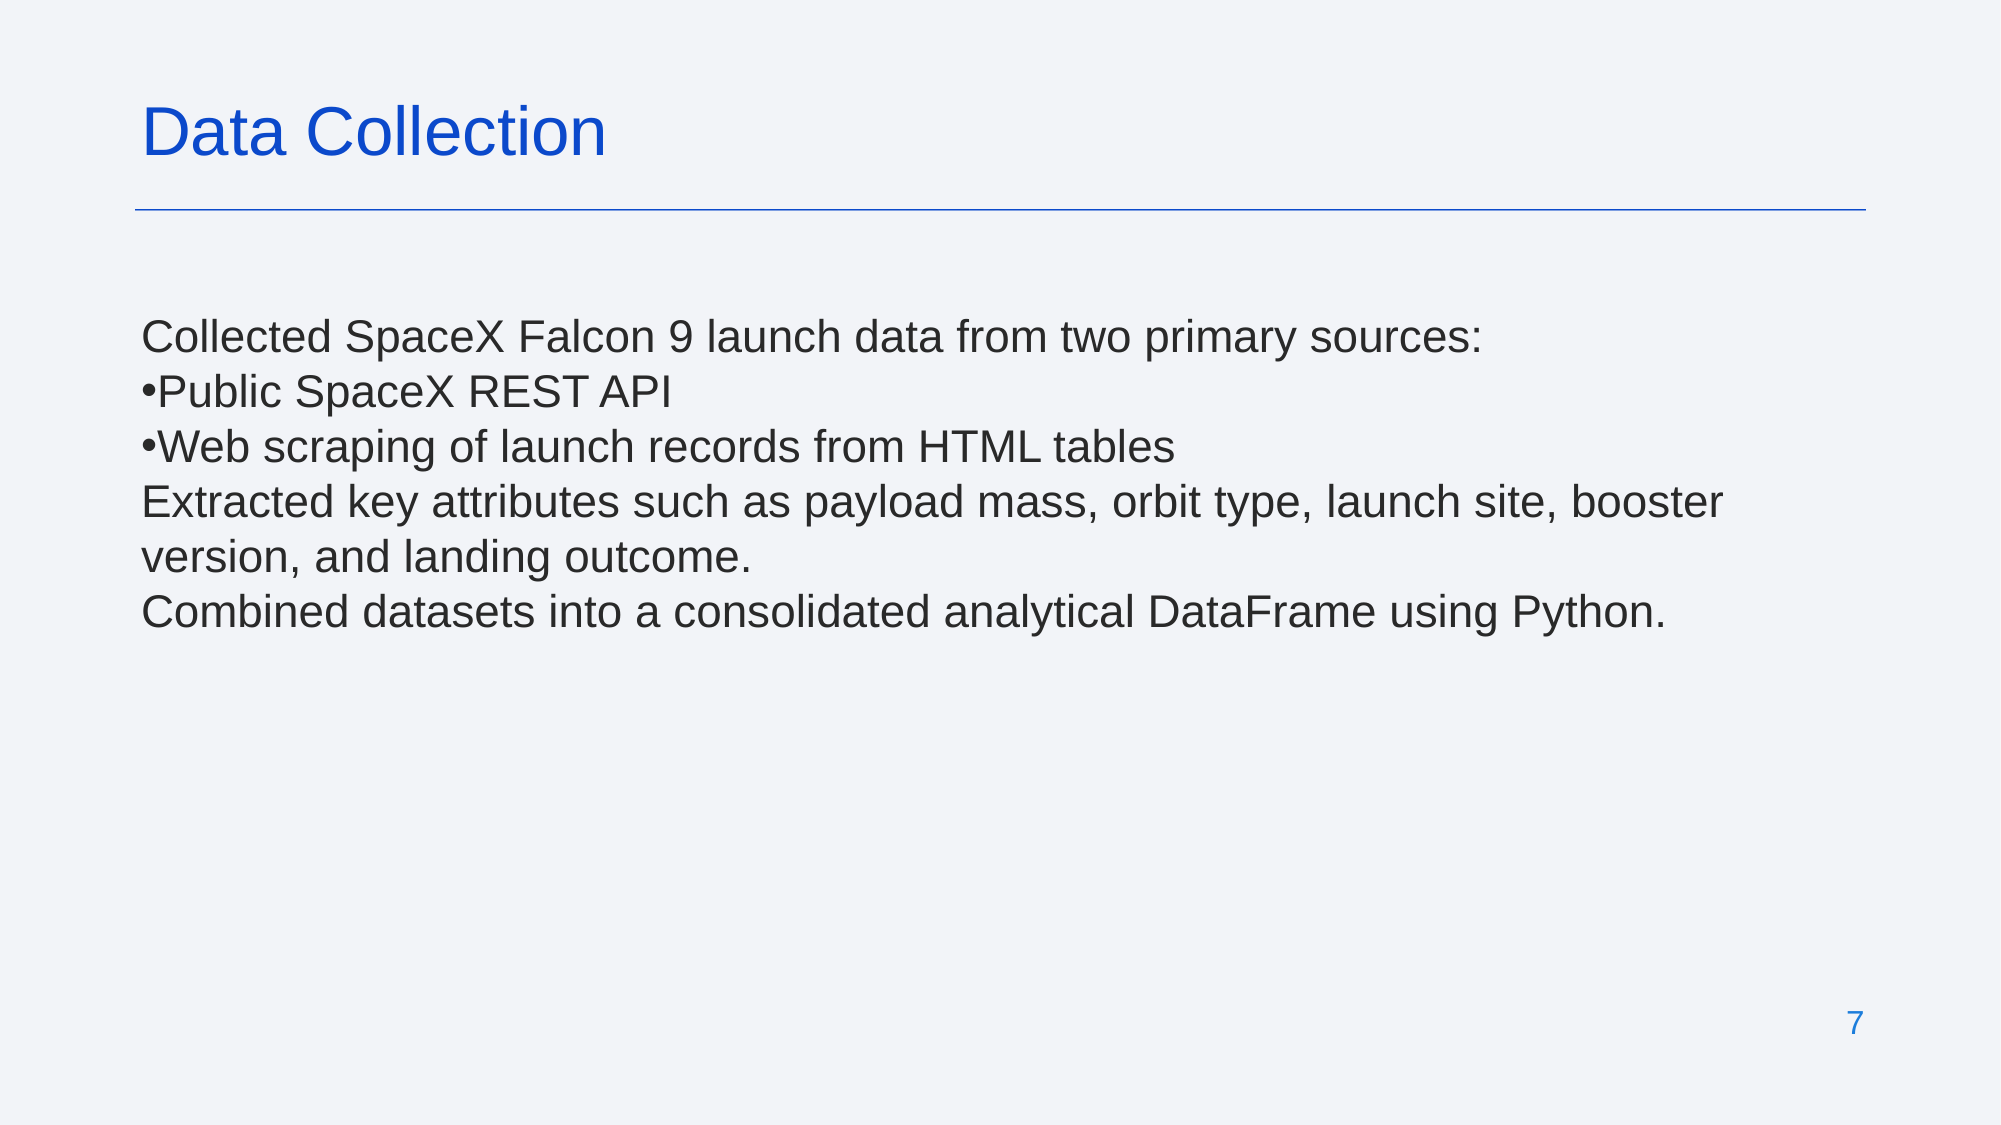

Data Collection
Collected SpaceX Falcon 9 launch data from two primary sources:
Public SpaceX REST API
Web scraping of launch records from HTML tables
Extracted key attributes such as payload mass, orbit type, launch site, booster version, and landing outcome.
Combined datasets into a consolidated analytical DataFrame using Python.

7